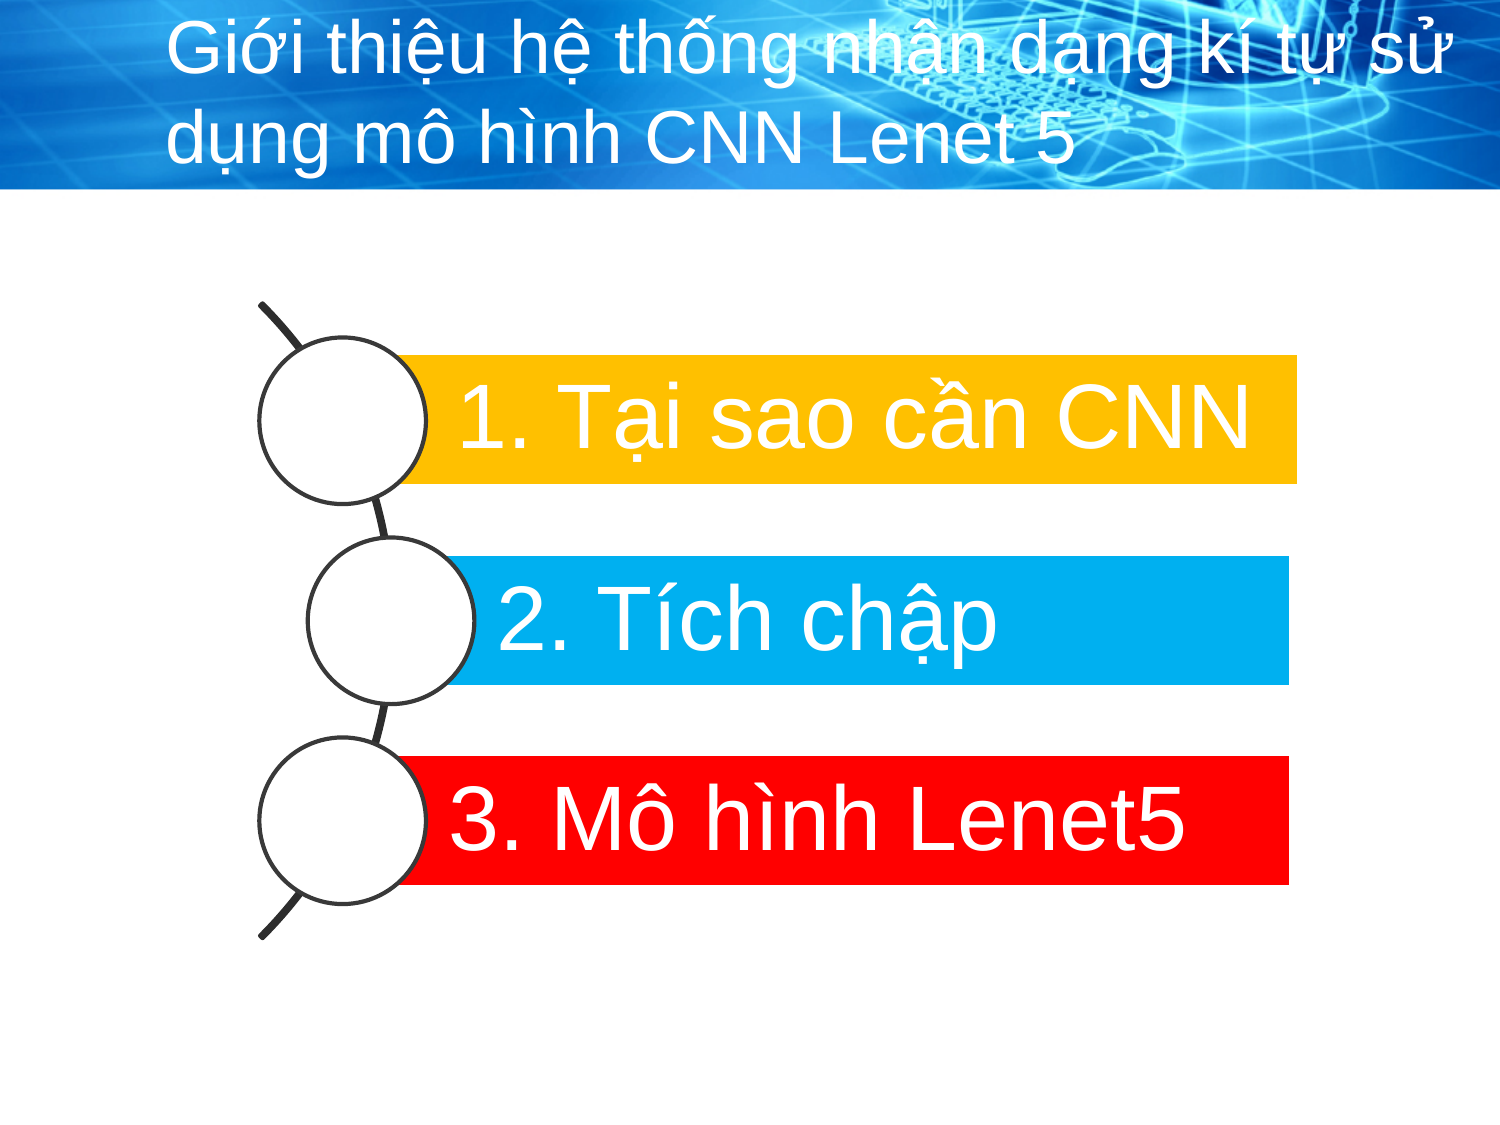

# Giới thiệu hệ thống nhận dạng kí tự sử dụng mô hình CNN Lenet 5
1. Tại sao cần CNN
2. Tích chập
3. Mô hình Lenet5